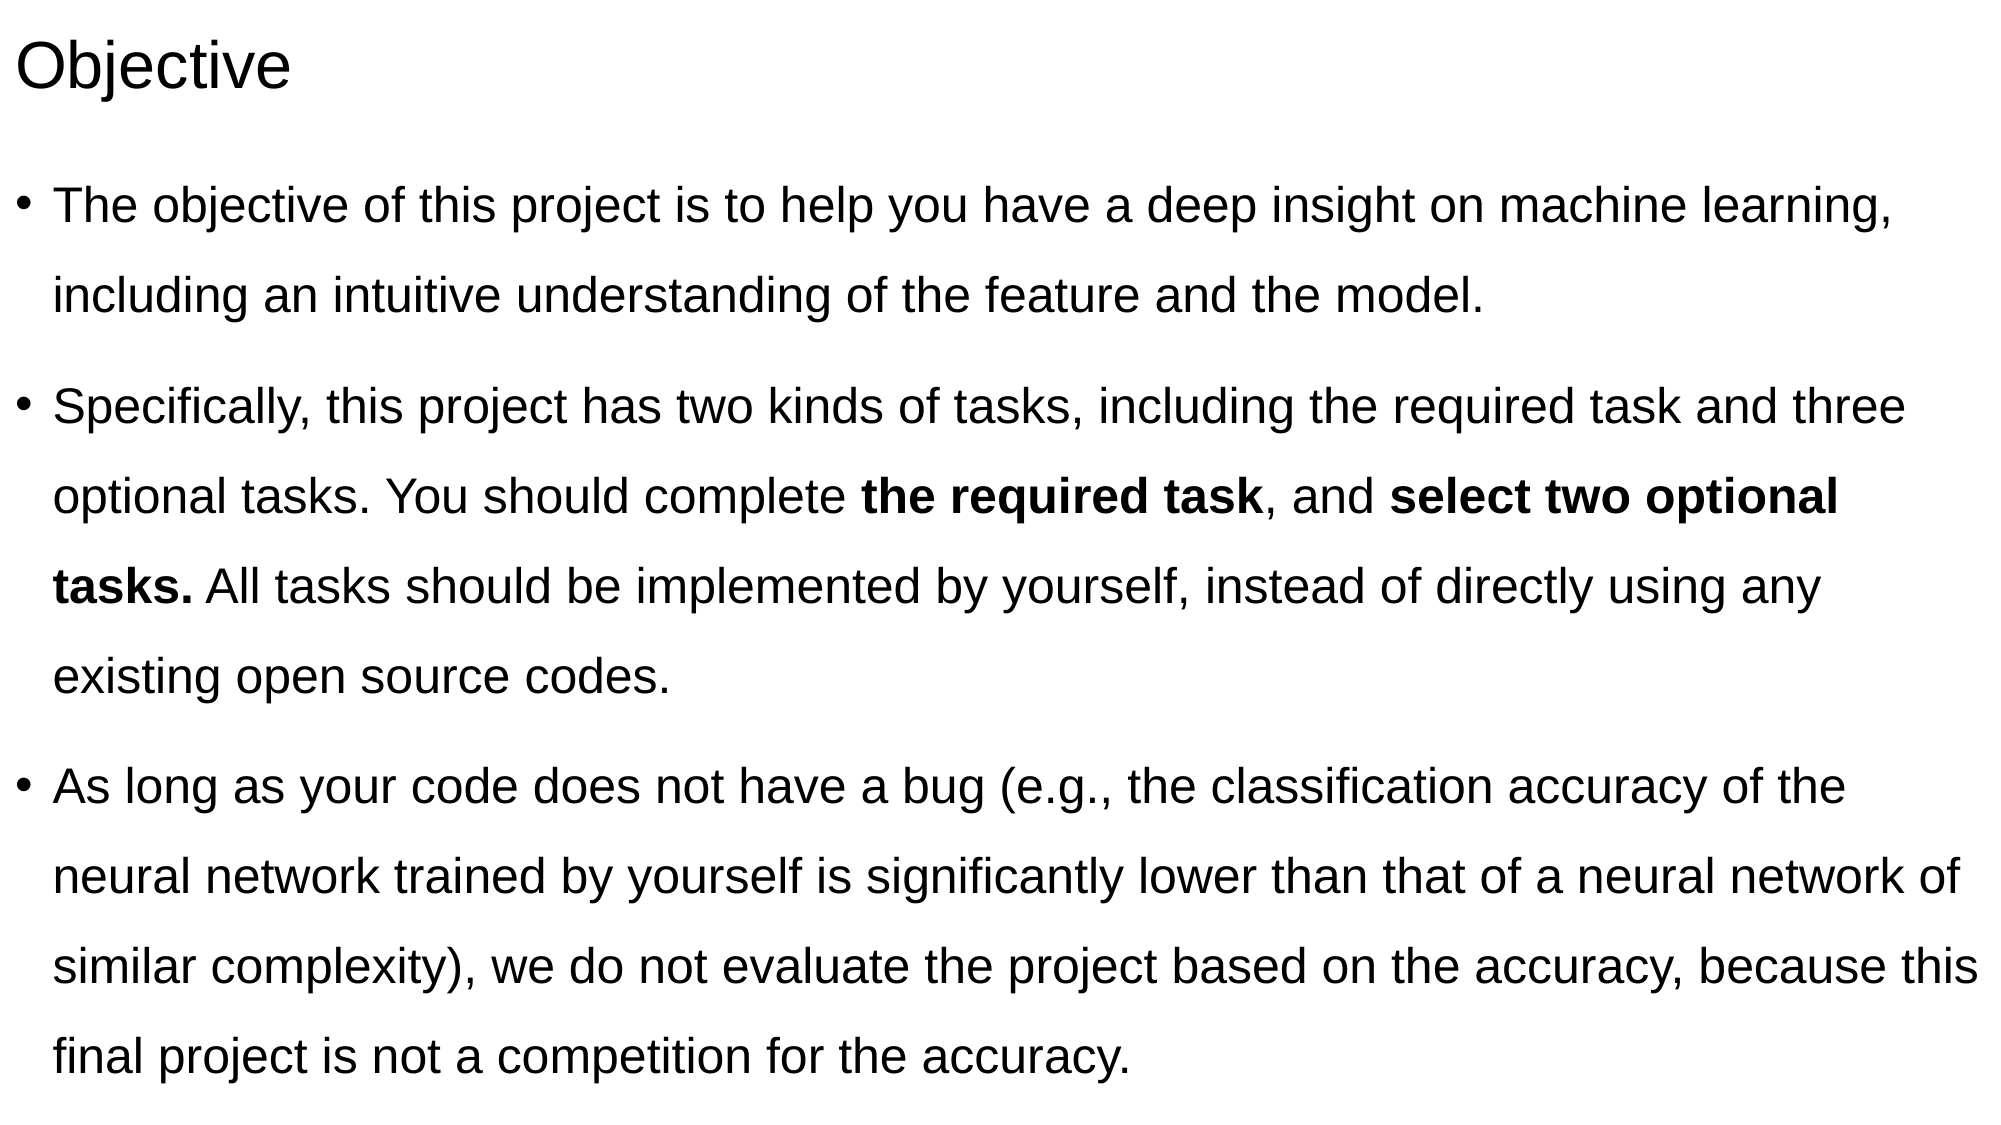

# Objective
The objective of this project is to help you have a deep insight on machine learning, including an intuitive understanding of the feature and the model.
Specifically, this project has two kinds of tasks, including the required task and three optional tasks. You should complete the required task, and select two optional tasks. All tasks should be implemented by yourself, instead of directly using any existing open source codes.
As long as your code does not have a bug (e.g., the classification accuracy of the neural network trained by yourself is significantly lower than that of a neural network of similar complexity), we do not evaluate the project based on the accuracy, because this final project is not a competition for the accuracy.